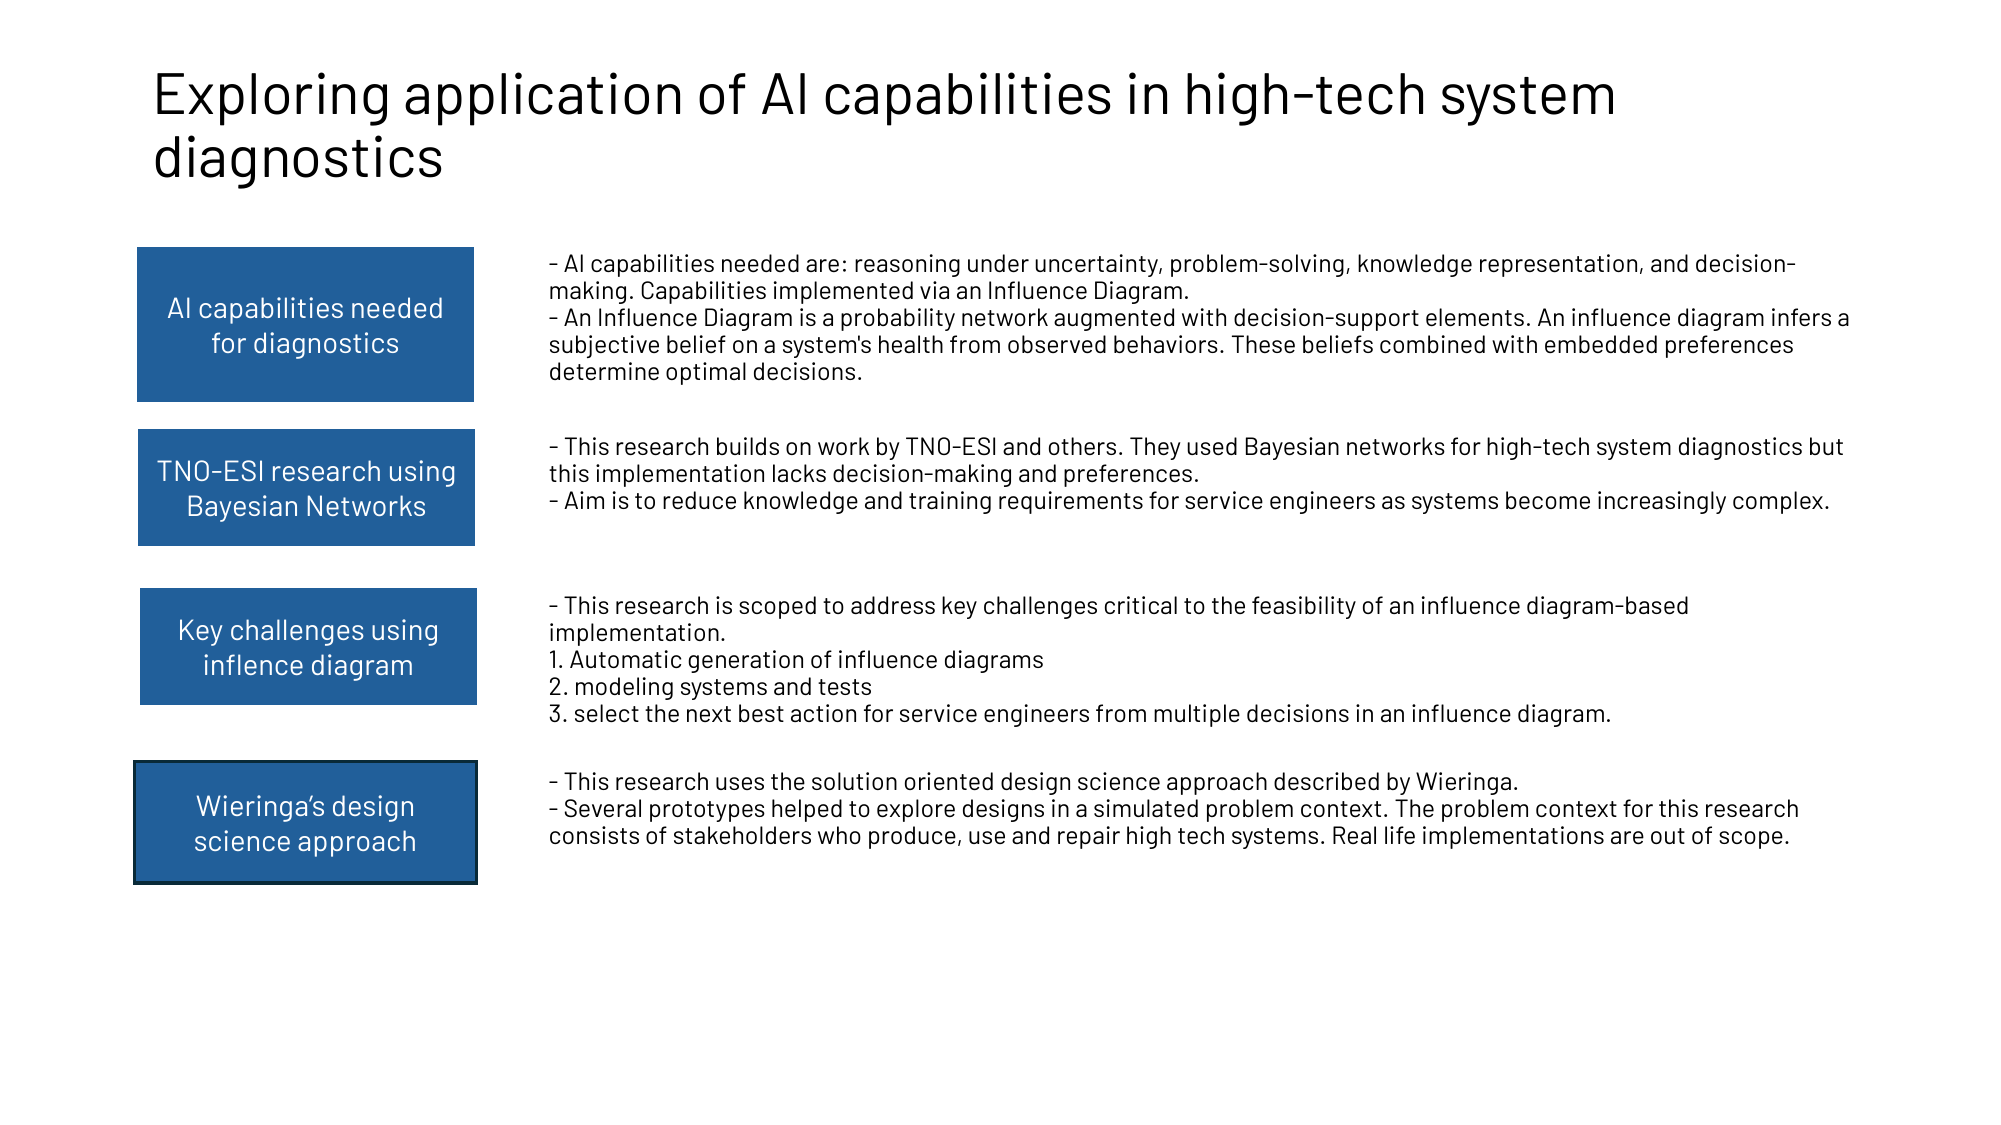

# Exploring application of AI capabilities in high-tech system diagnostics
- AI capabilities needed are: reasoning under uncertainty, problem-solving, knowledge representation, and decision-making. Capabilities implemented via an Influence Diagram.
- An Influence Diagram is a probability network augmented with decision-support elements. An influence diagram infers a subjective belief on a system's health from observed behaviors. These beliefs combined with embedded preferences determine optimal decisions.
AI capabilities needed for diagnostics
TNO-ESI research using Bayesian Networks
- This research builds on work by TNO-ESI and others. They used Bayesian networks for high-tech system diagnostics but this implementation lacks decision-making and preferences.
- Aim is to reduce knowledge and training requirements for service engineers as systems become increasingly complex.
Key challenges using inflence diagram
- This research is scoped to address key challenges critical to the feasibility of an influence diagram-based implementation.
1. Automatic generation of influence diagrams
2. modeling systems and tests
3. select the next best action for service engineers from multiple decisions in an influence diagram.
Wieringa’s design science approach
- This research uses the solution oriented design science approach described by Wieringa.
- Several prototypes helped to explore designs in a simulated problem context. The problem context for this research consists of stakeholders who produce, use and repair high tech systems. Real life implementations are out of scope.